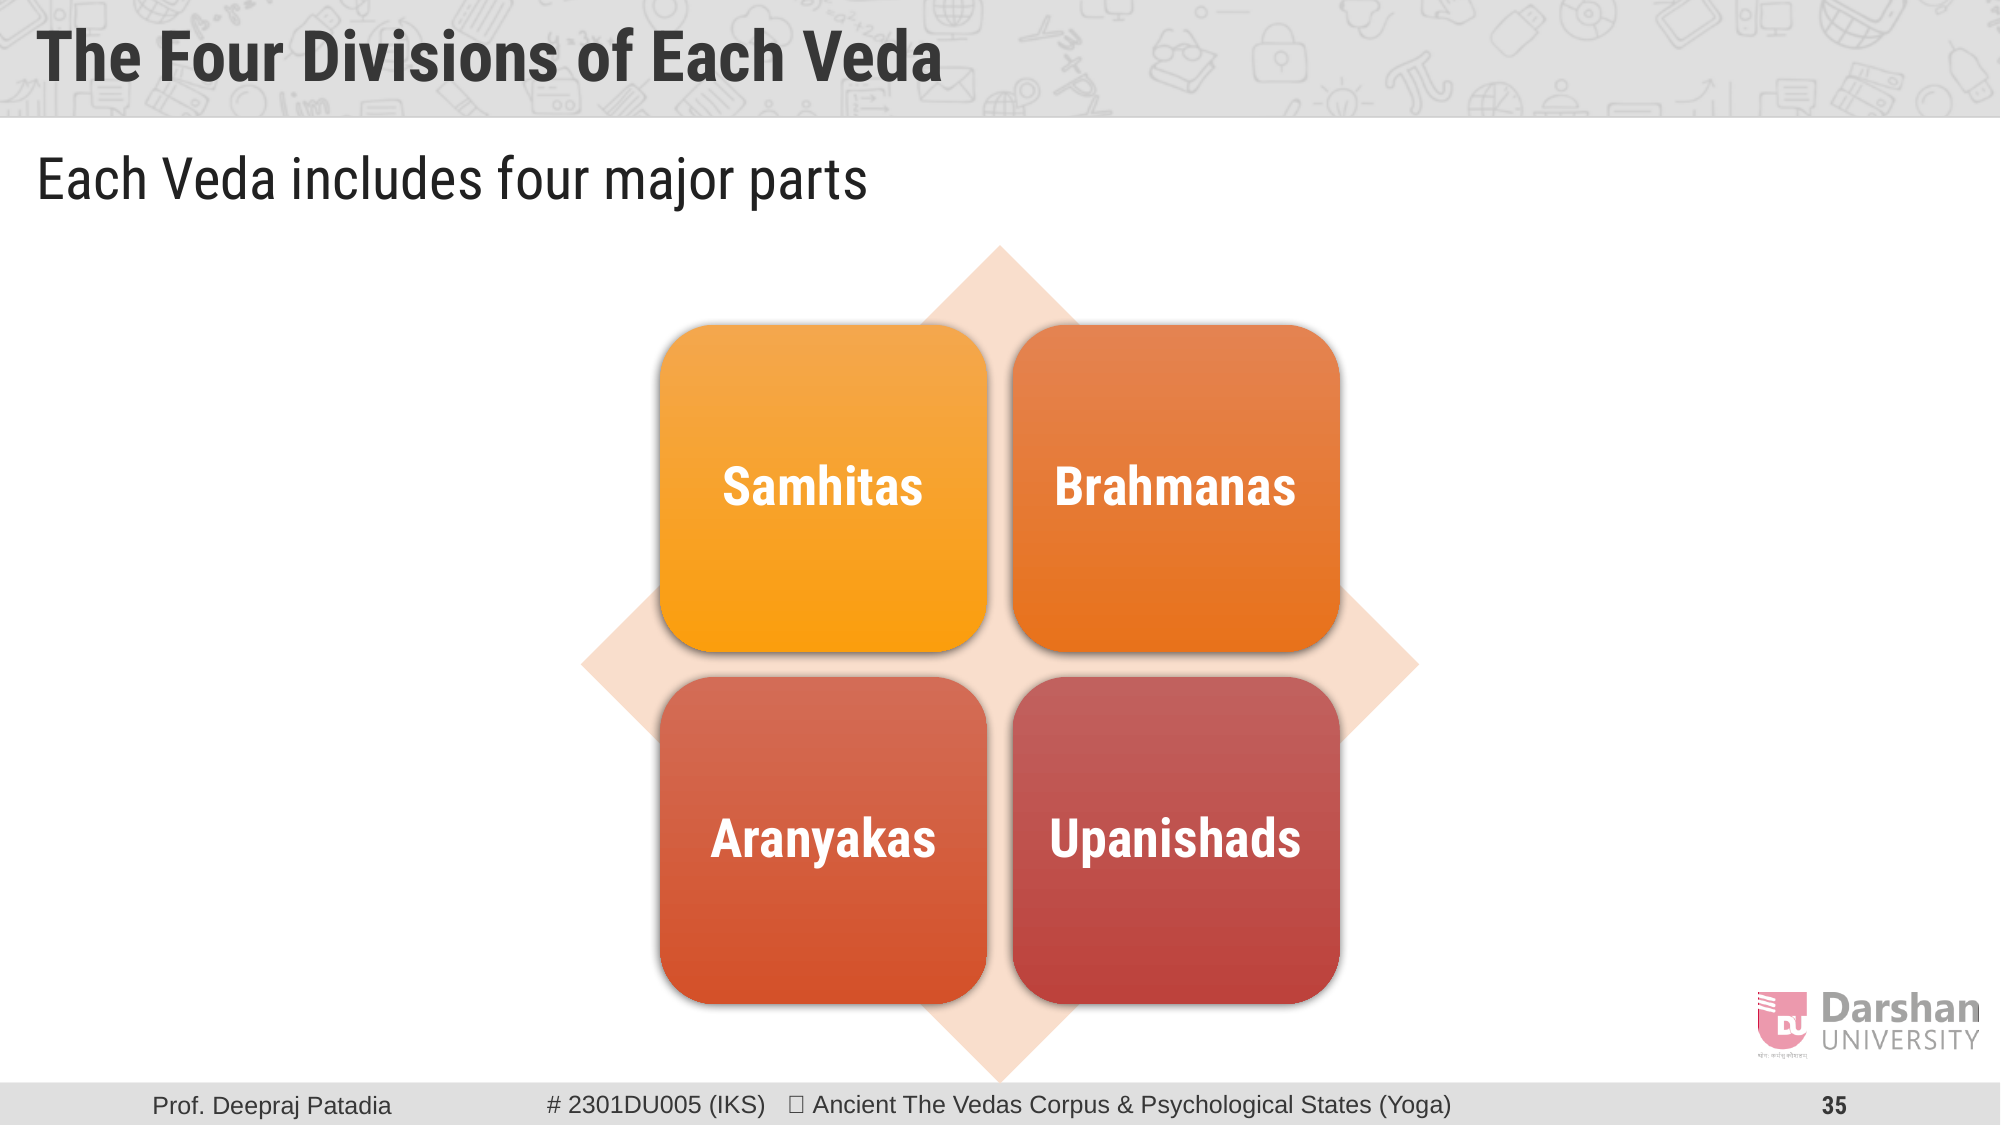

# The Four Divisions of Each Veda
Each Veda includes four major parts

Samhitas
Brahmanas
Aranyakas
Upanishads